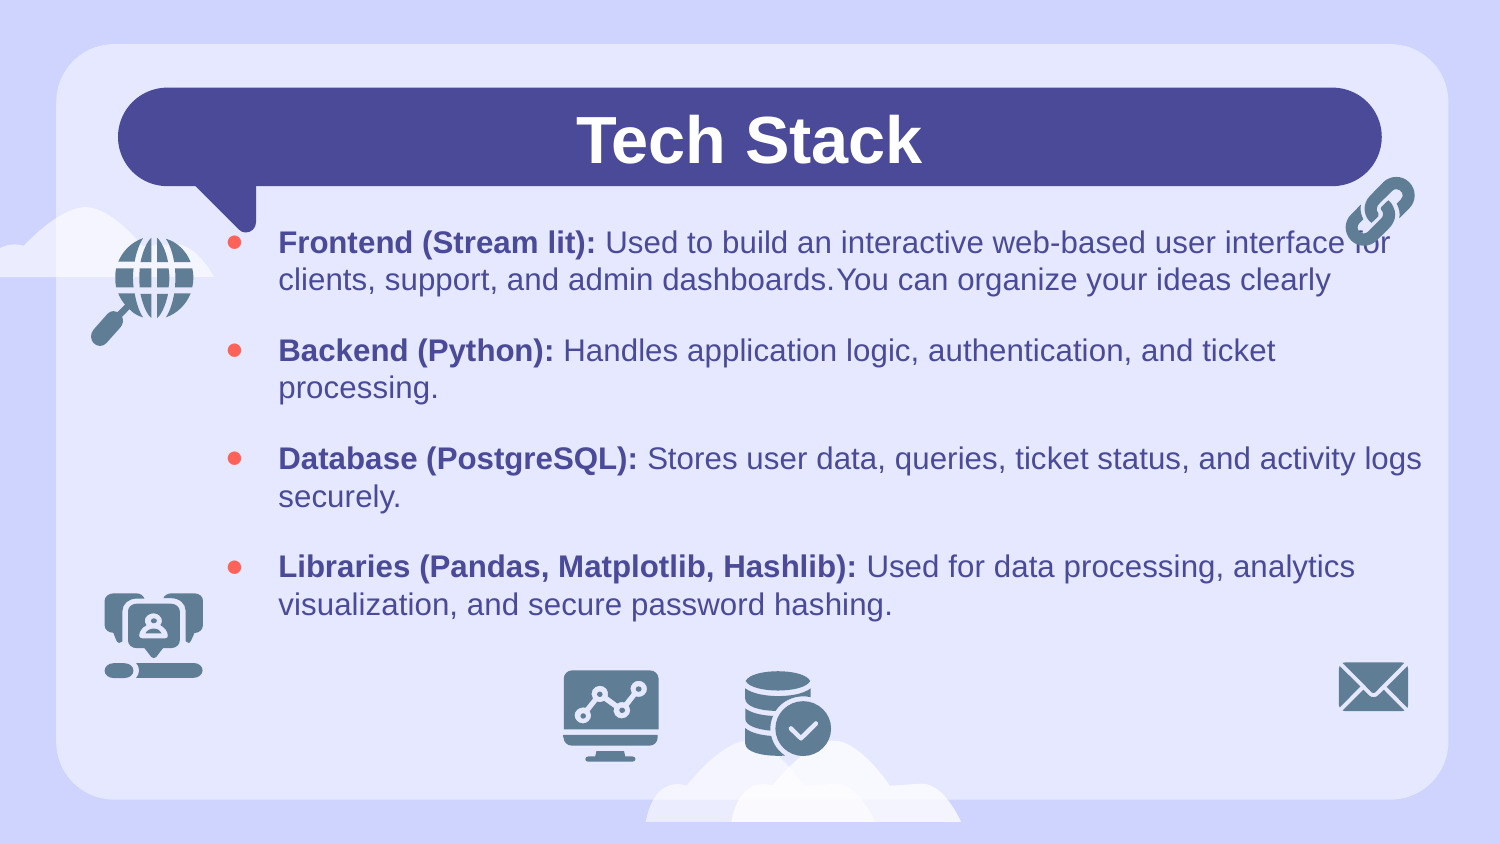

# Tech Stack

Frontend (Stream lit): Used to build an interactive web-based user interface for clients, support, and admin dashboards.You can organize your ideas clearly
Backend (Python): Handles application logic, authentication, and ticket processing.
Database (PostgreSQL): Stores user data, queries, ticket status, and activity logs securely.
Libraries (Pandas, Matplotlib, Hashlib): Used for data processing, analytics visualization, and secure password hashing.